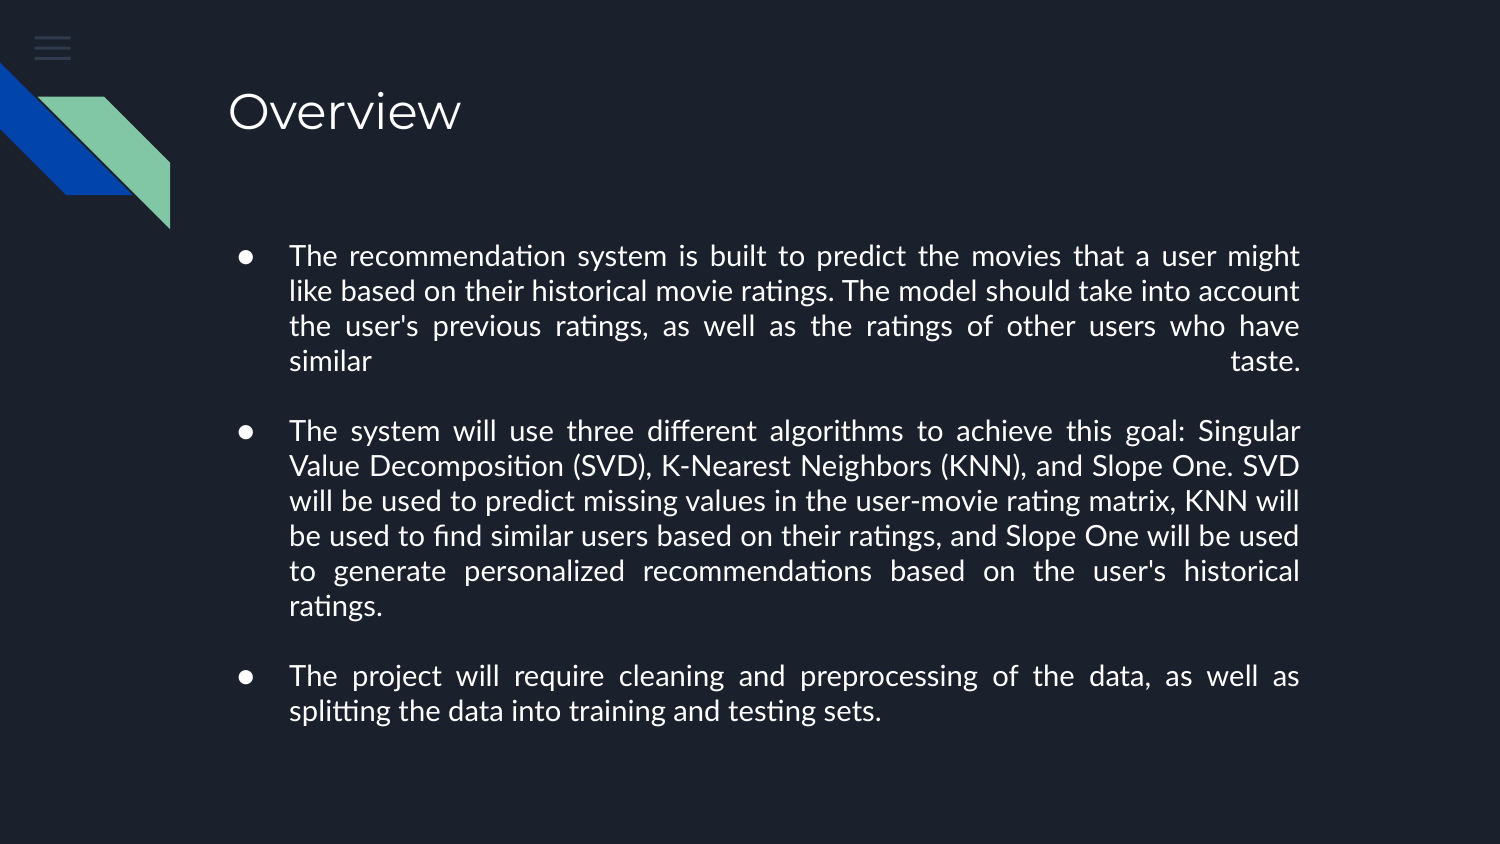

# Overview
The recommendation system is built to predict the movies that a user might like based on their historical movie ratings. The model should take into account the user's previous ratings, as well as the ratings of other users who have similar taste.
The system will use three different algorithms to achieve this goal: Singular Value Decomposition (SVD), K-Nearest Neighbors (KNN), and Slope One. SVD will be used to predict missing values in the user-movie rating matrix, KNN will be used to find similar users based on their ratings, and Slope One will be used to generate personalized recommendations based on the user's historical ratings.
The project will require cleaning and preprocessing of the data, as well as splitting the data into training and testing sets.